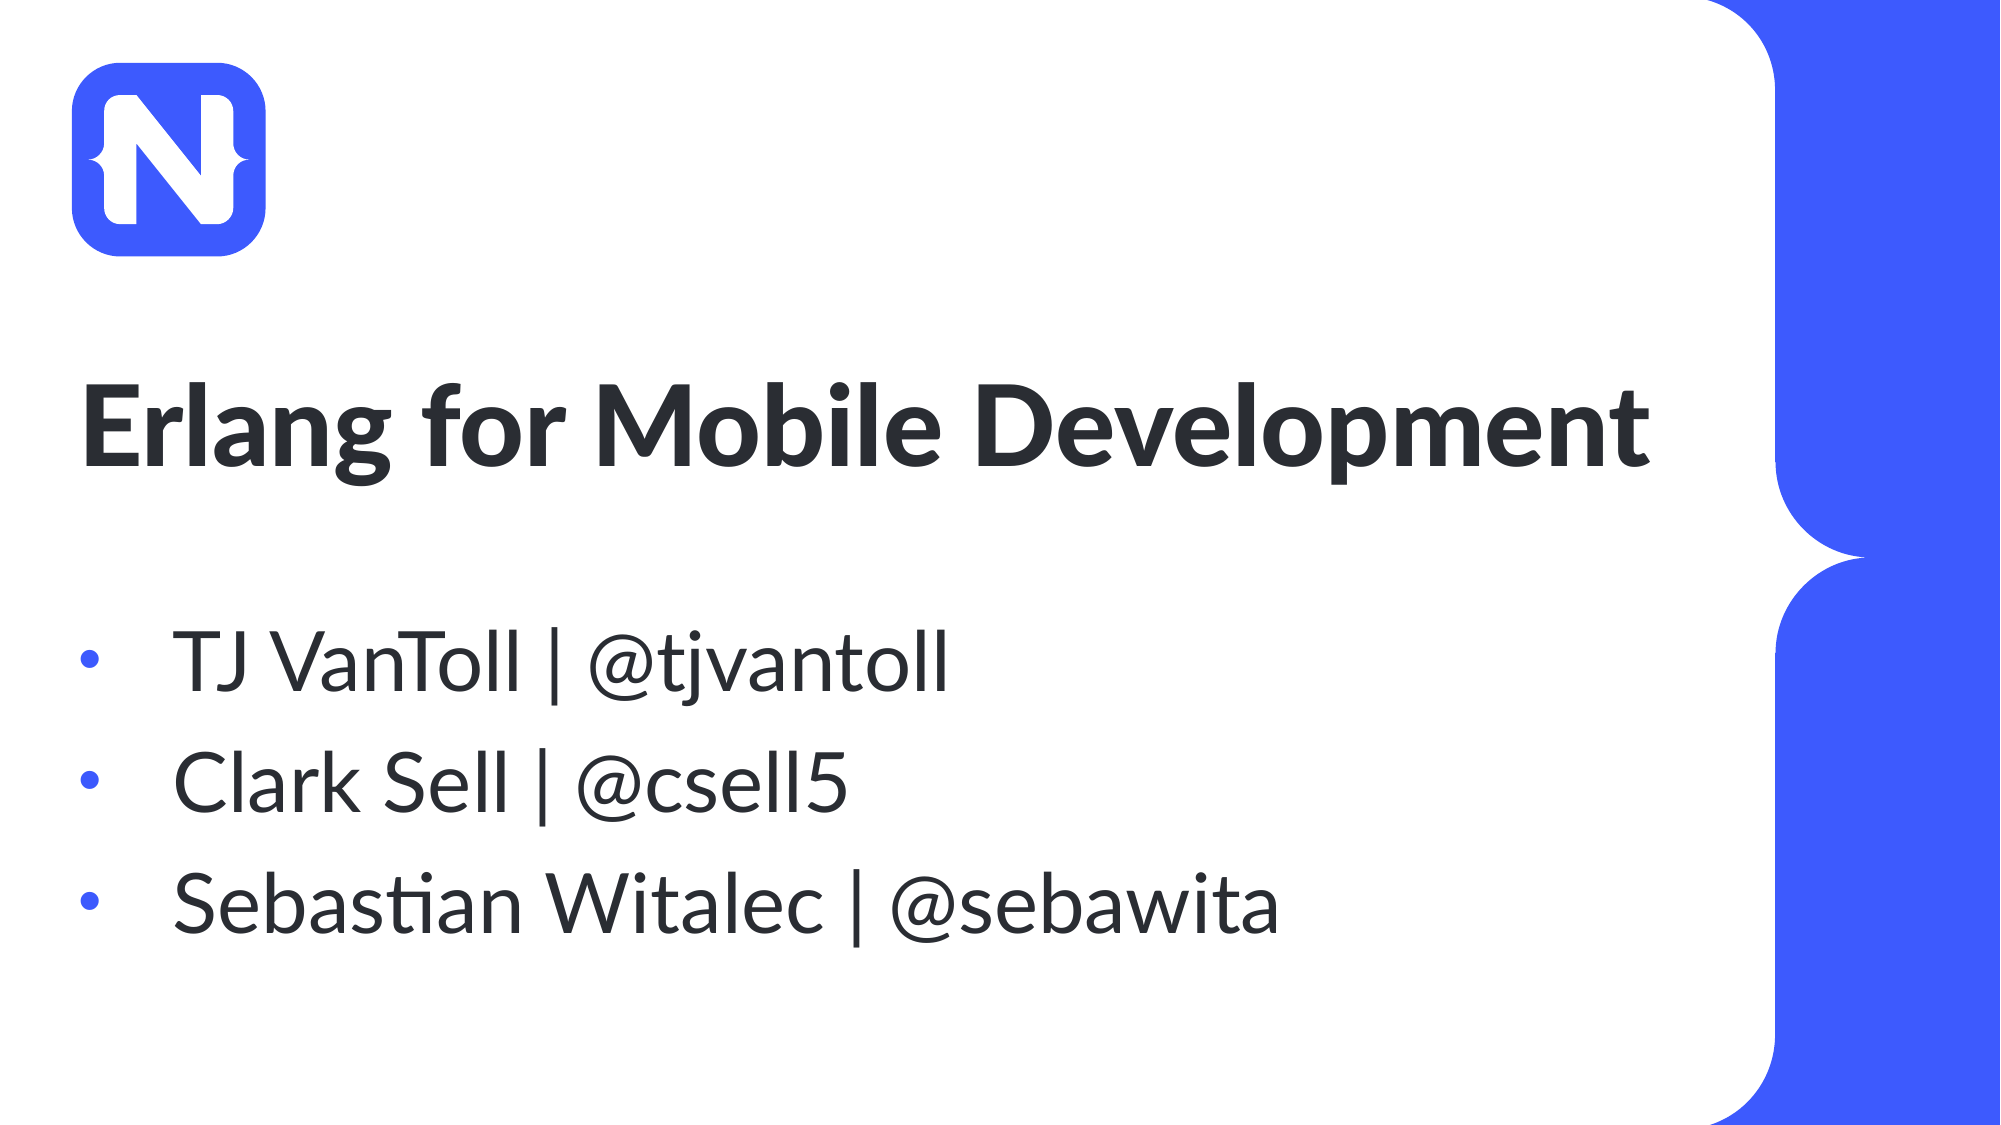

# Erlang for Mobile Development
TJ VanToll | @tjvantoll
Clark Sell | @csell5
Sebastian Witalec | @sebawita